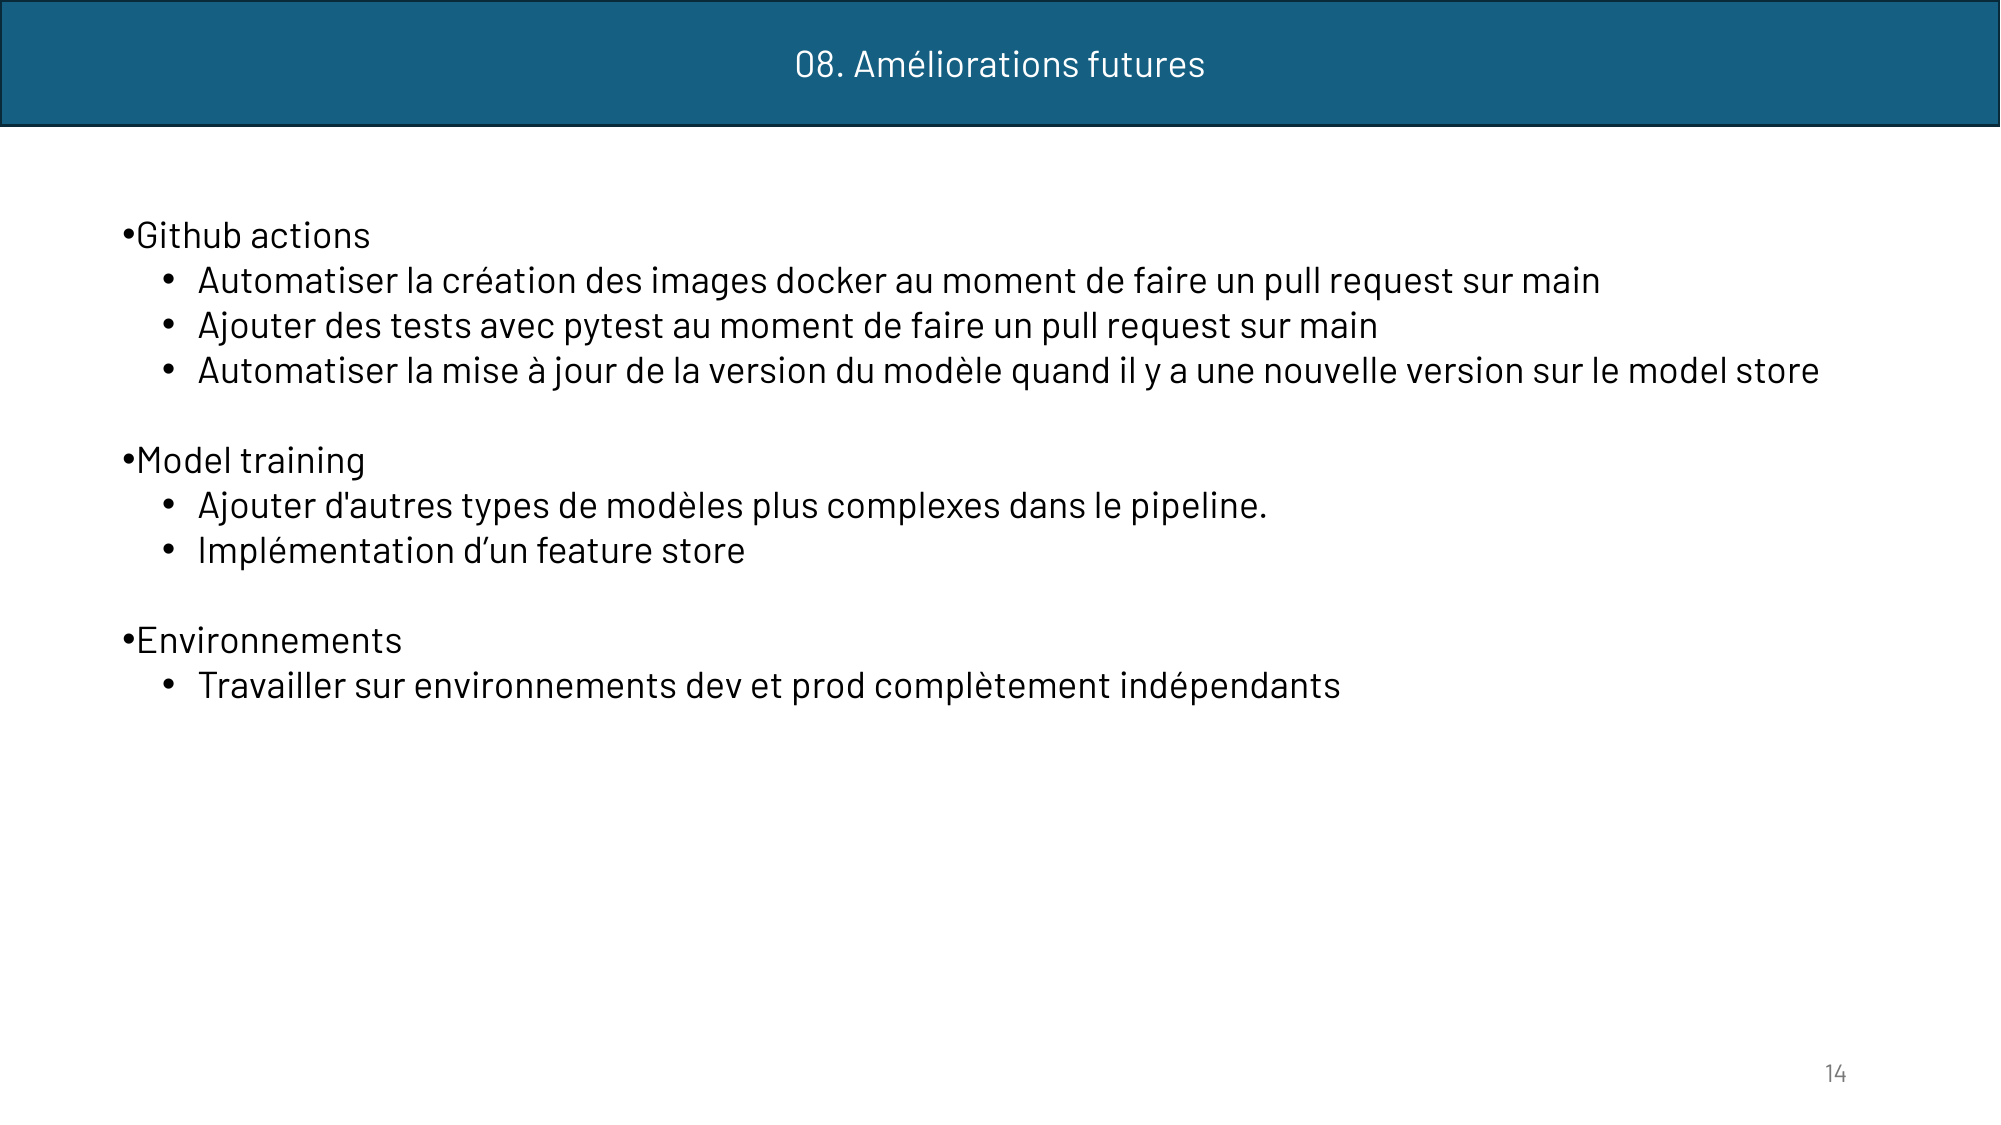

08. Améliorations futures
Github actions
Automatiser la création des images docker au moment de faire un pull request sur main
Ajouter des tests avec pytest au moment de faire un pull request sur main
Automatiser la mise à jour de la version du modèle quand il y a une nouvelle version sur le model store

Model training
Ajouter d'autres types de modèles plus complexes dans le pipeline.
Implémentation d’un feature store

Environnements
Travailler sur environnements dev et prod complètement indépendants

14